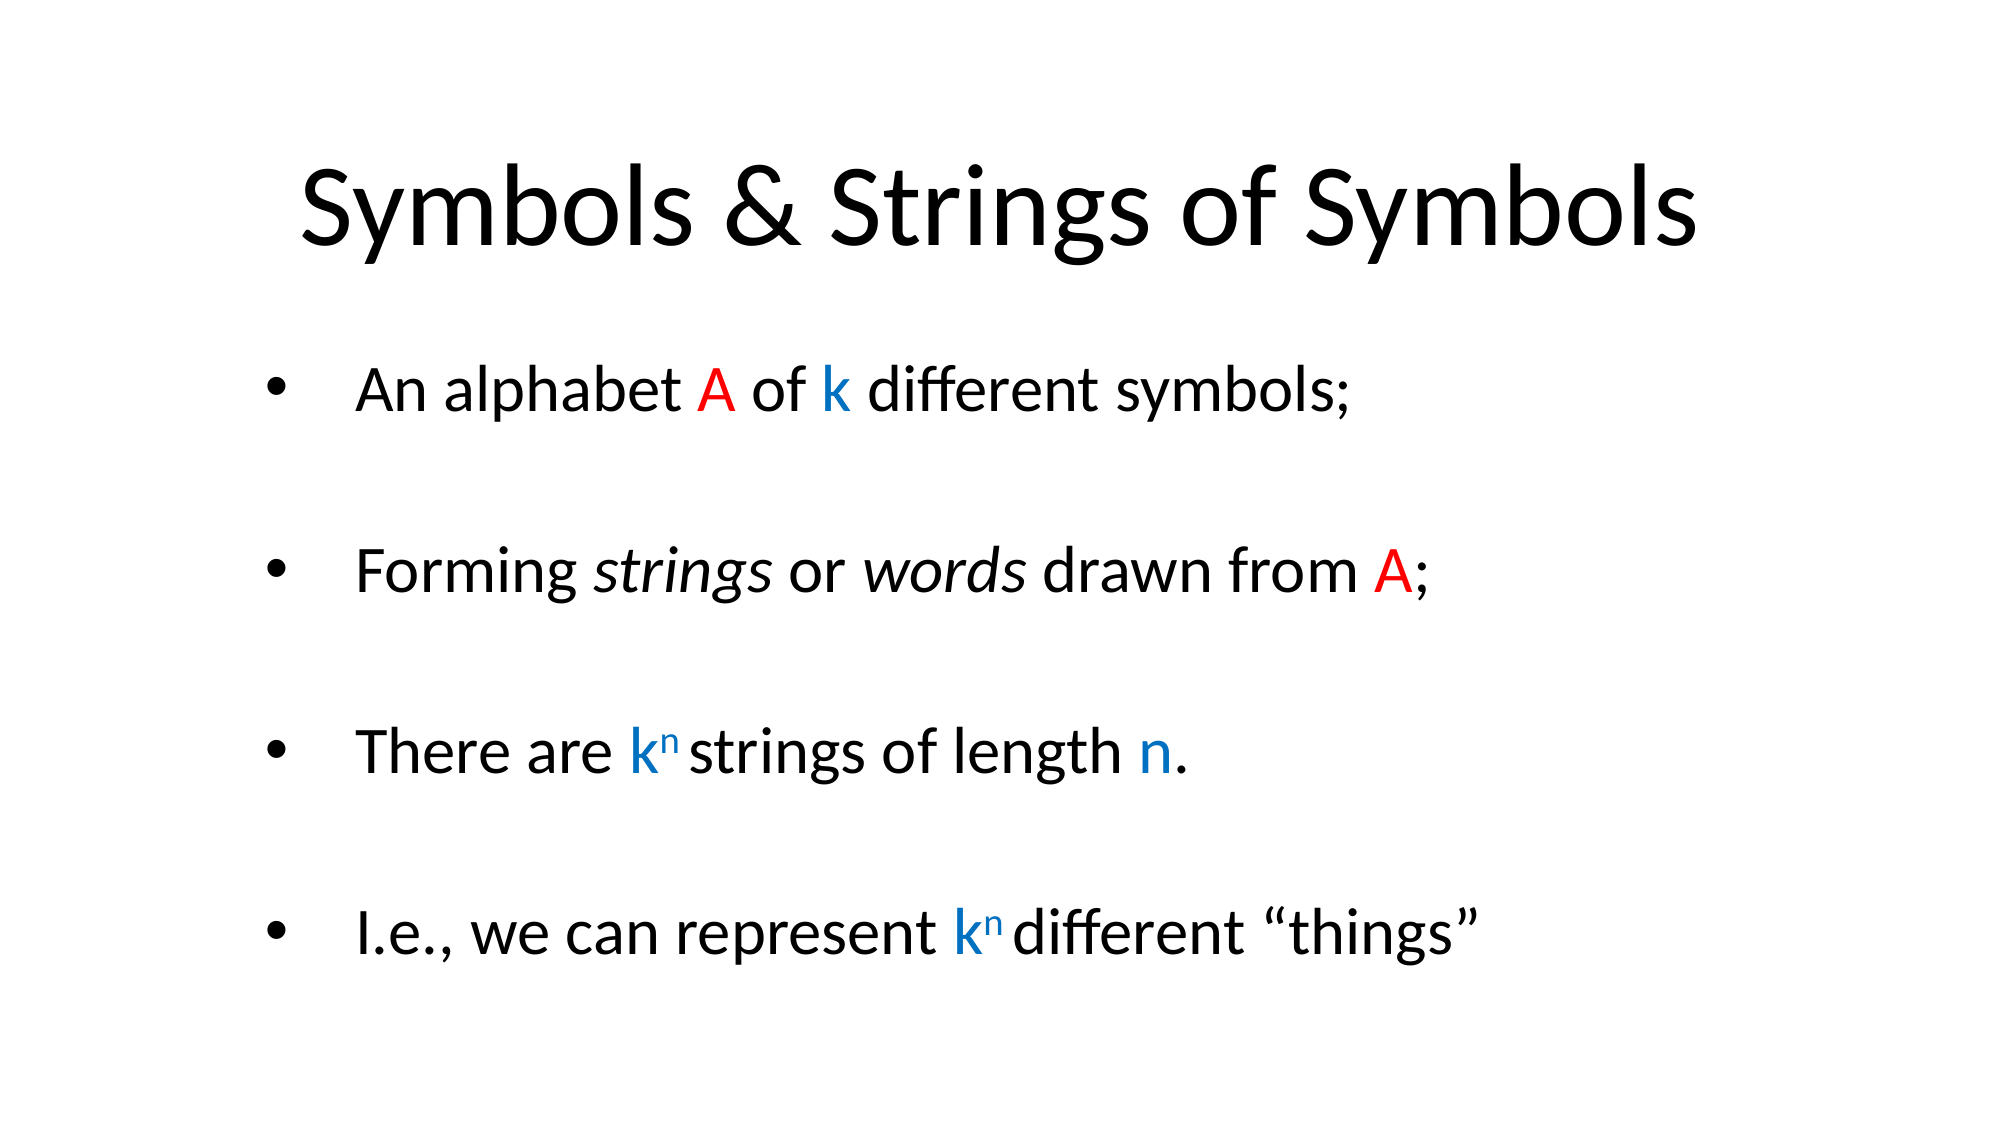

# Symbols & Strings of Symbols
An alphabet A of k different symbols;

Forming strings or words drawn from A;

There are kn strings of length n.

I.e., we can represent kn different “things”